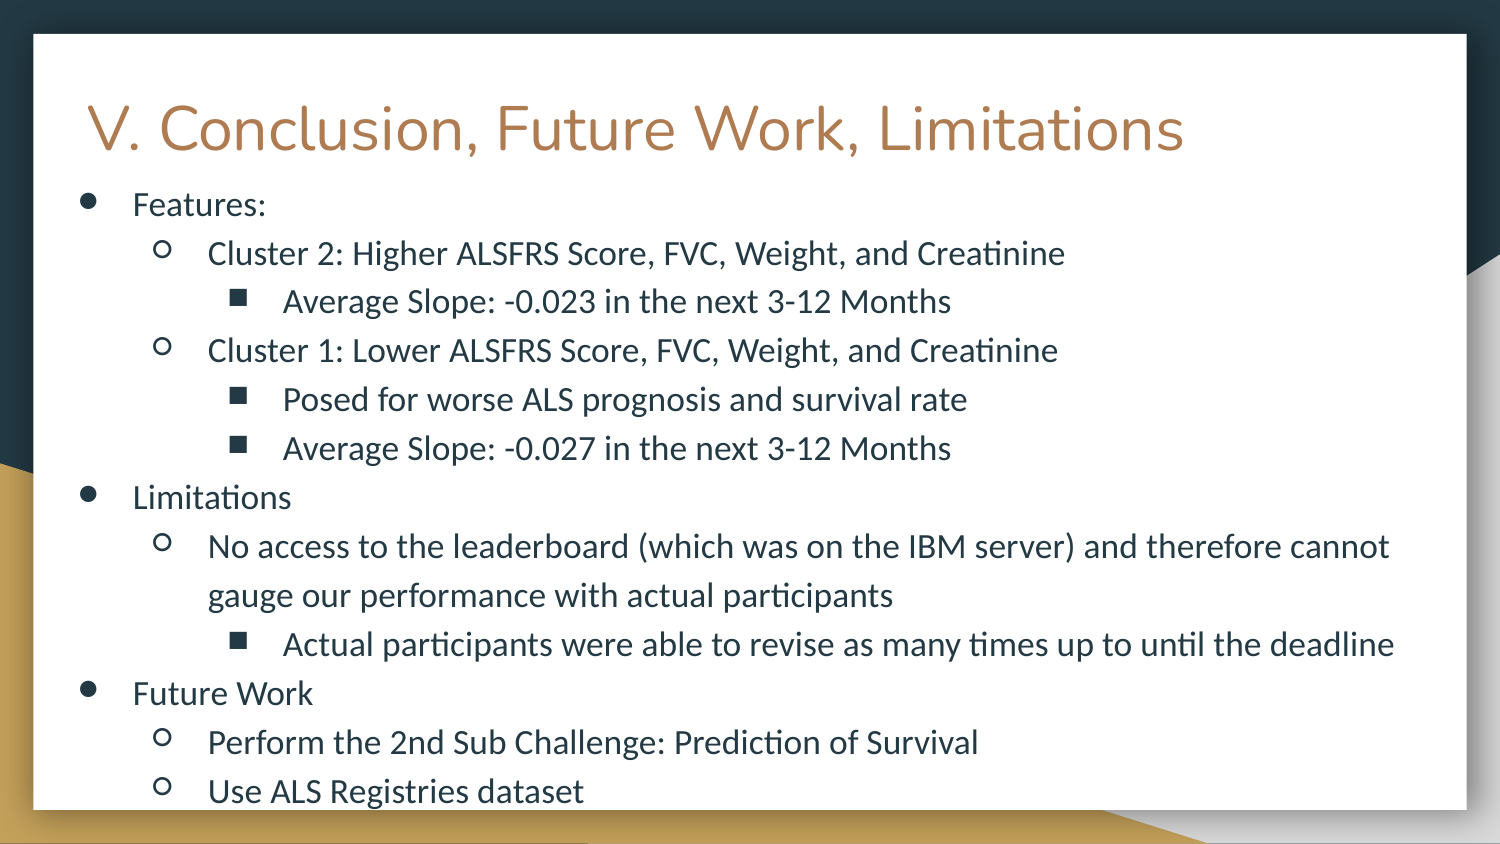

# V. Conclusion, Future Work, Limitations
Features:
Cluster 2: Higher ALSFRS Score, FVC, Weight, and Creatinine
Average Slope: -0.023 in the next 3-12 Months
Cluster 1: Lower ALSFRS Score, FVC, Weight, and Creatinine
Posed for worse ALS prognosis and survival rate
Average Slope: -0.027 in the next 3-12 Months
Limitations
No access to the leaderboard (which was on the IBM server) and therefore cannot gauge our performance with actual participants
Actual participants were able to revise as many times up to until the deadline
Future Work
Perform the 2nd Sub Challenge: Prediction of Survival
Use ALS Registries dataset